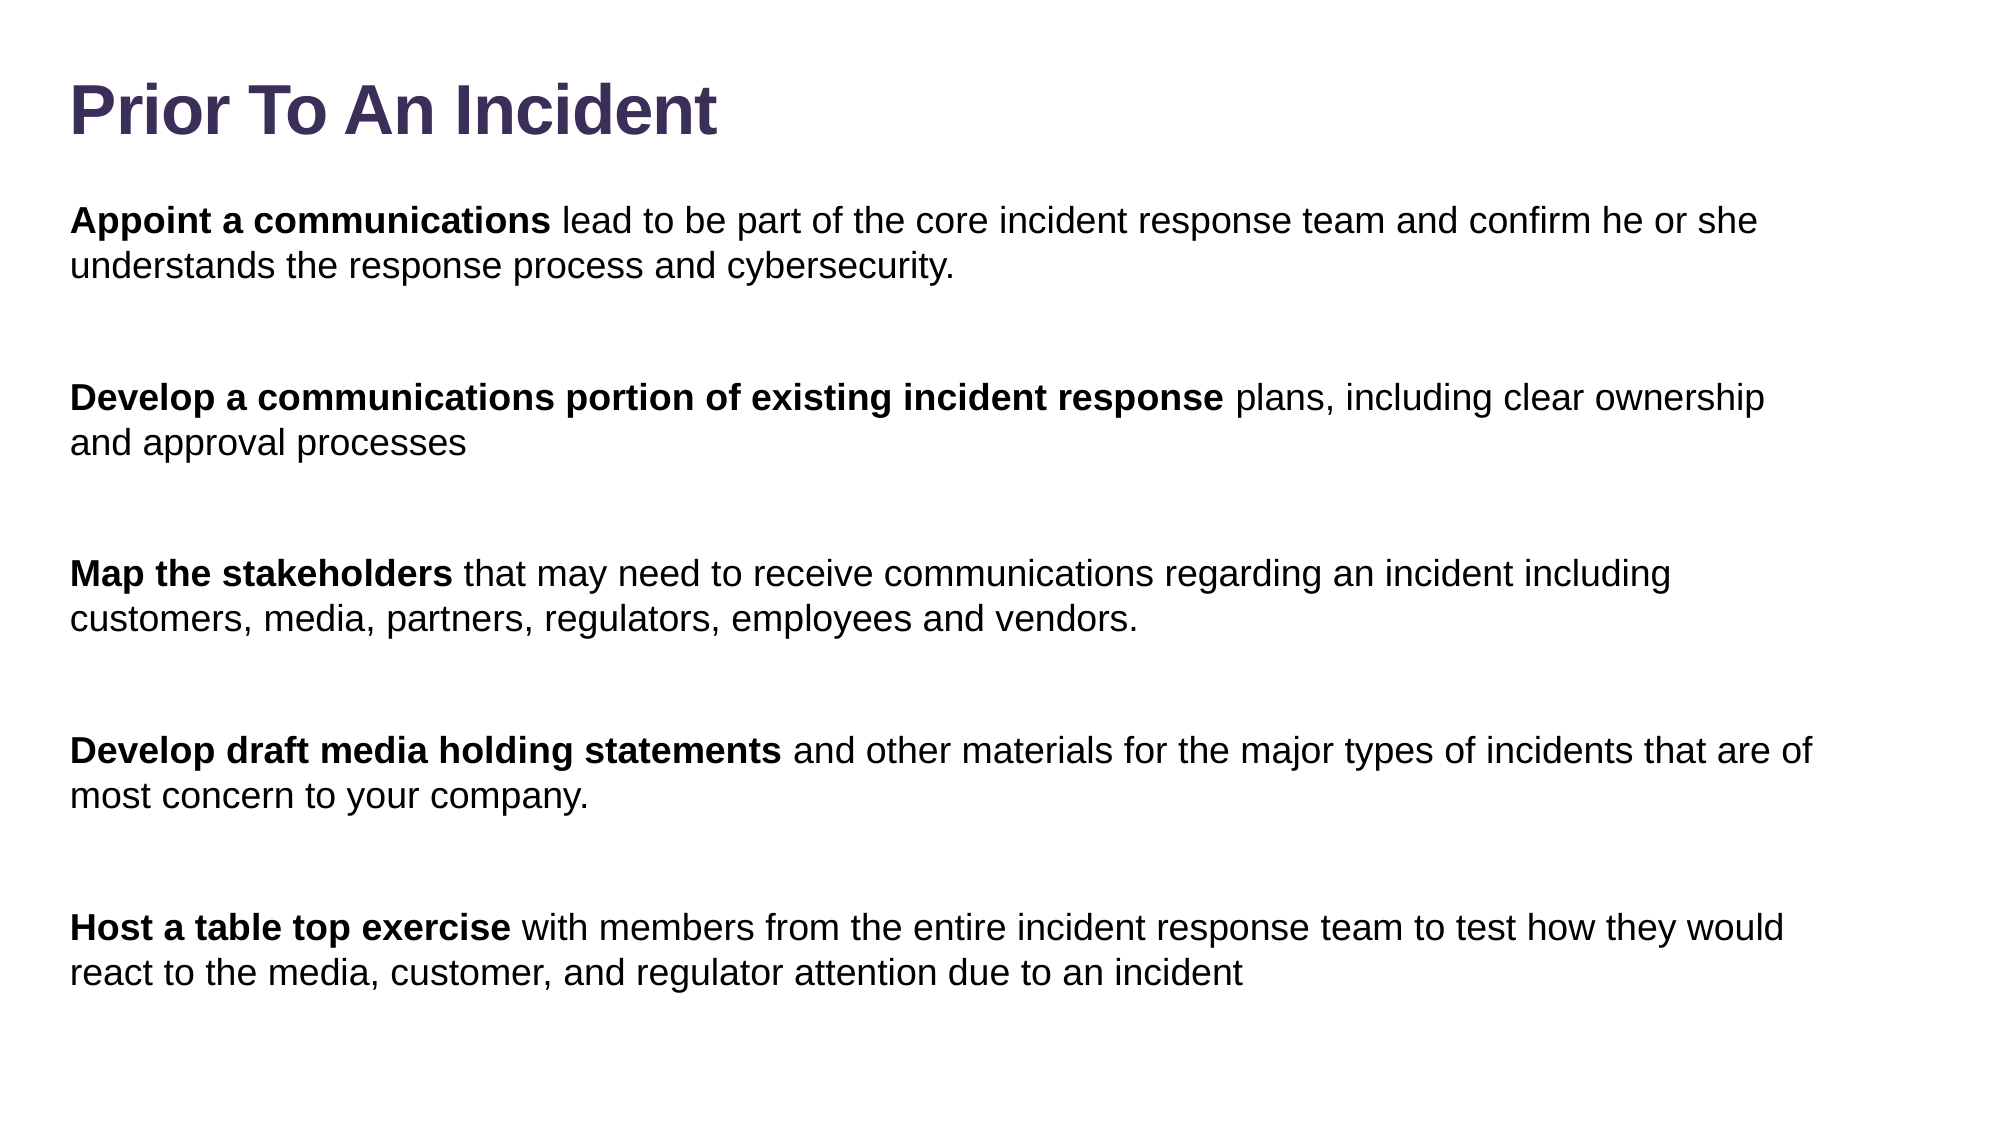

# Prior To An Incident
Appoint a communications lead to be part of the core incident response team and confirm he or she understands the response process and cybersecurity.

Develop a communications portion of existing incident response plans, including clear ownership and approval processes

Map the stakeholders that may need to receive communications regarding an incident including customers, media, partners, regulators, employees and vendors.

Develop draft media holding statements and other materials for the major types of incidents that are of most concern to your company.

Host a table top exercise with members from the entire incident response team to test how they would react to the media, customer, and regulator attention due to an incident